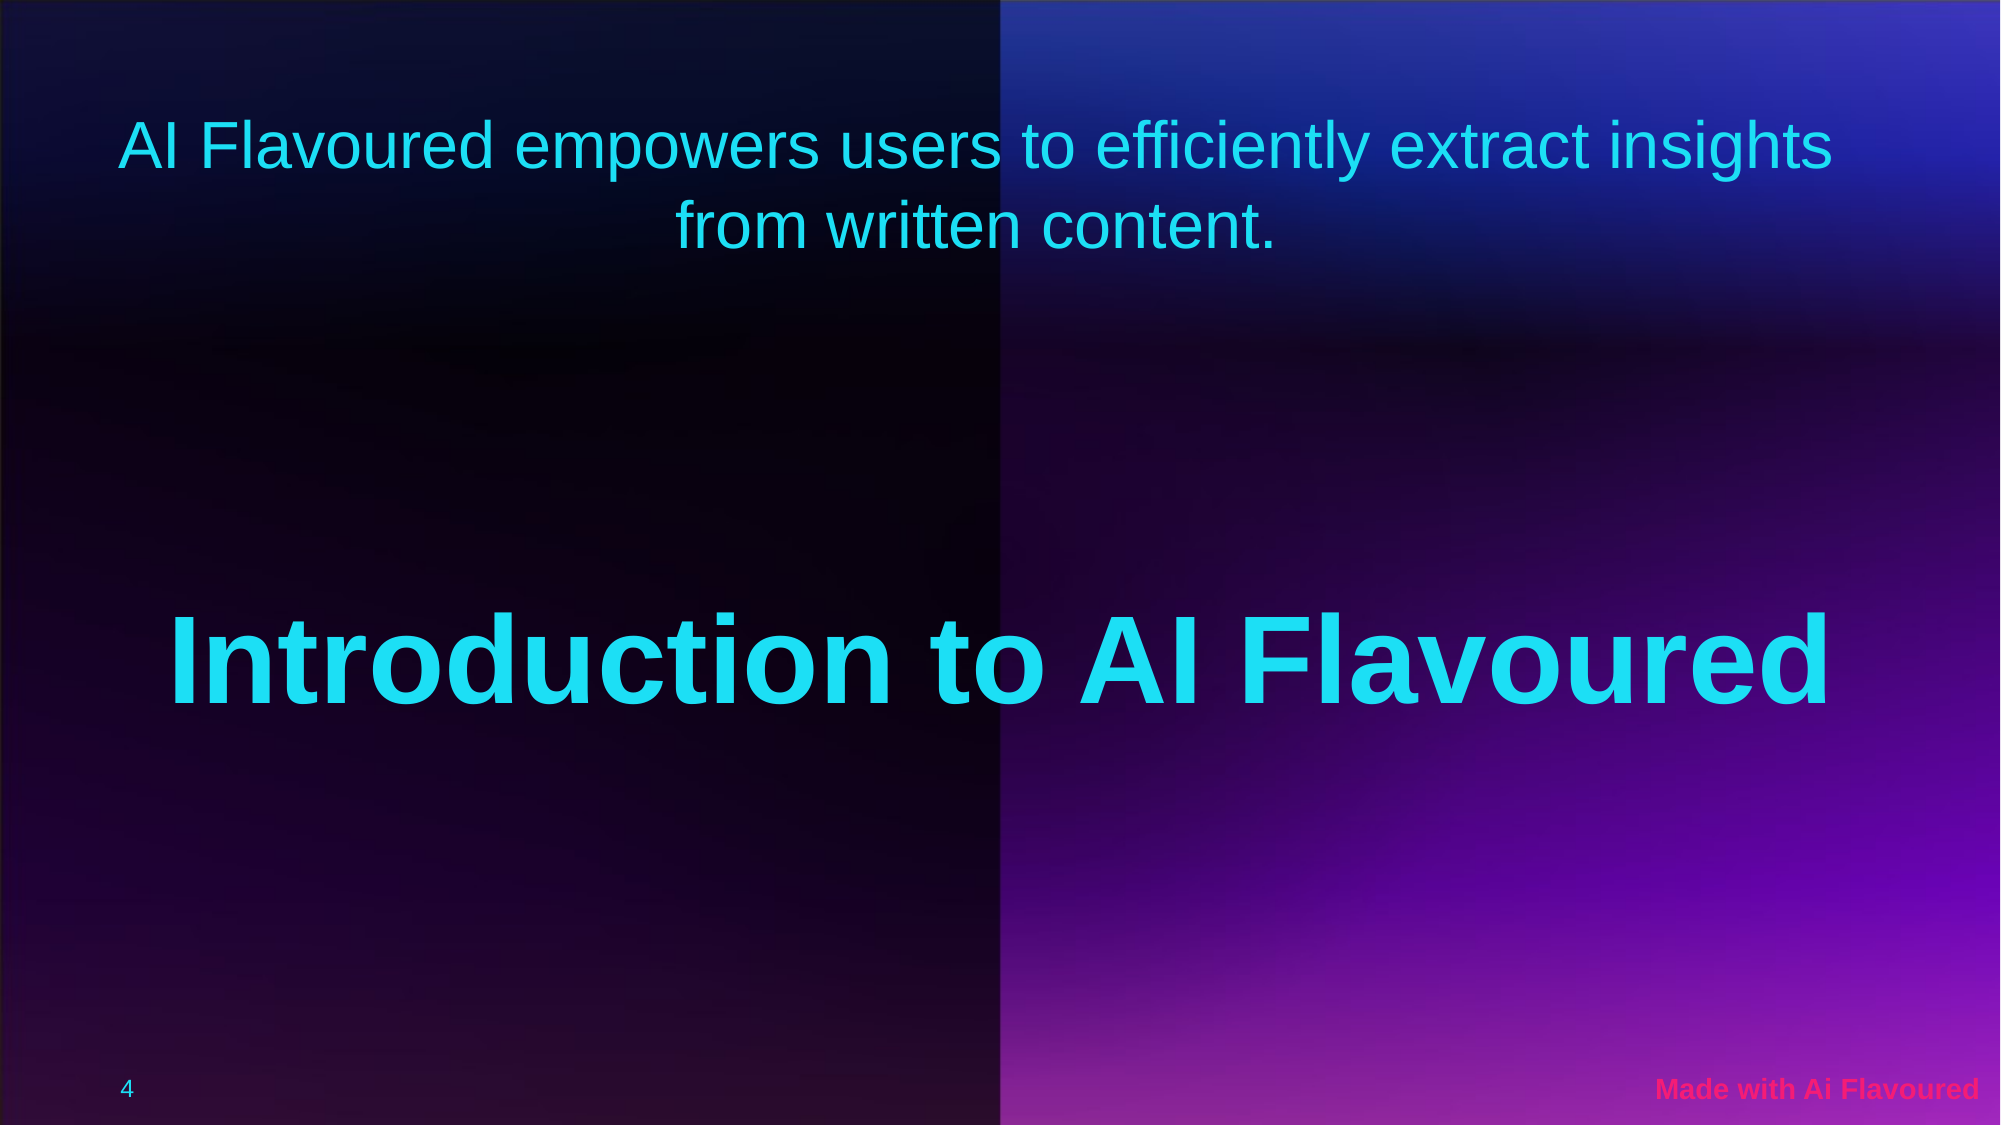

AI Flavoured empowers users to efficiently extract insights from written content.
Introduction to AI Flavoured
4